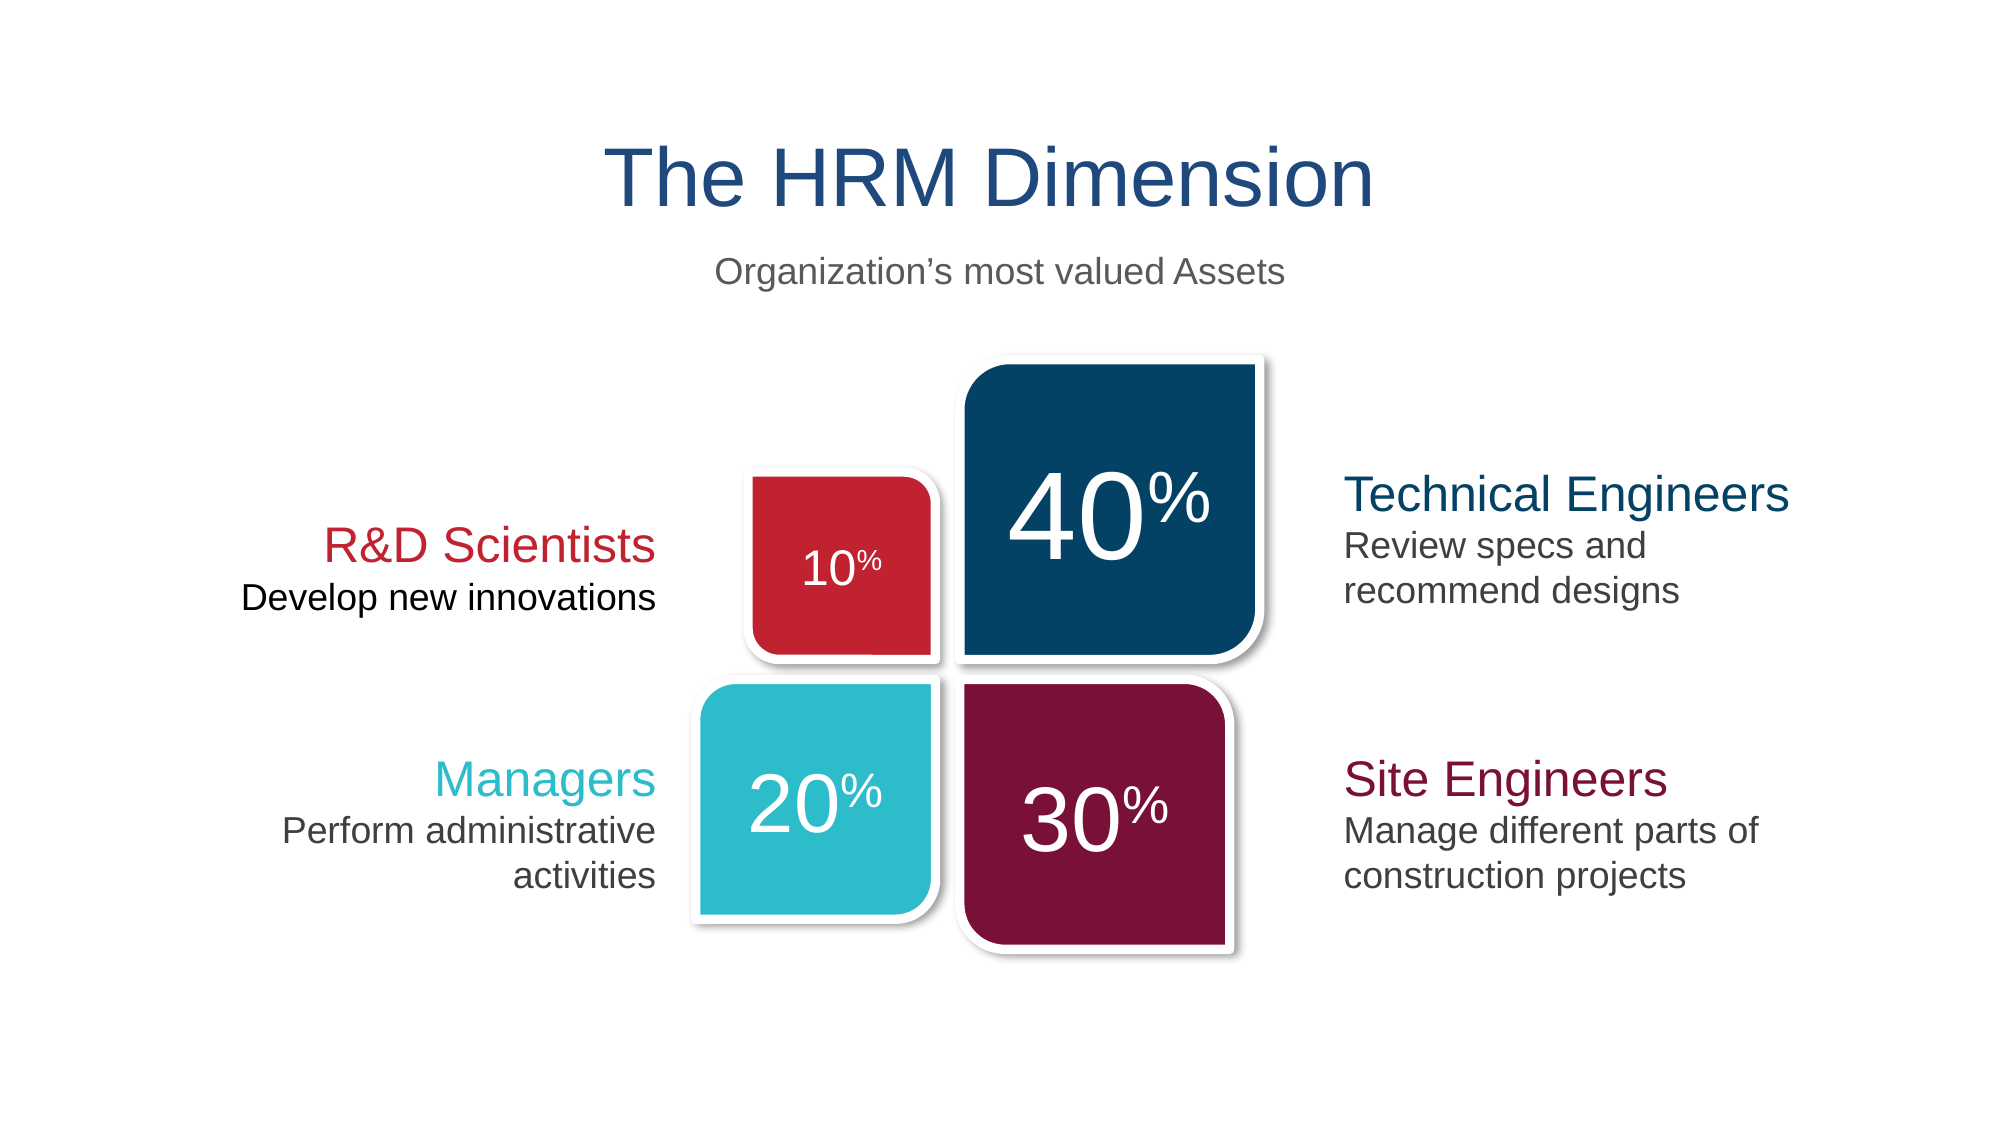

The HRM Dimension
Organization’s most valued Assets
40%
Technical Engineers
Review specs and recommend designs
10%
R&D Scientists
Develop new innovations
20%
30%
Managers
Perform administrative activities
Site Engineers
Manage different parts of construction projects